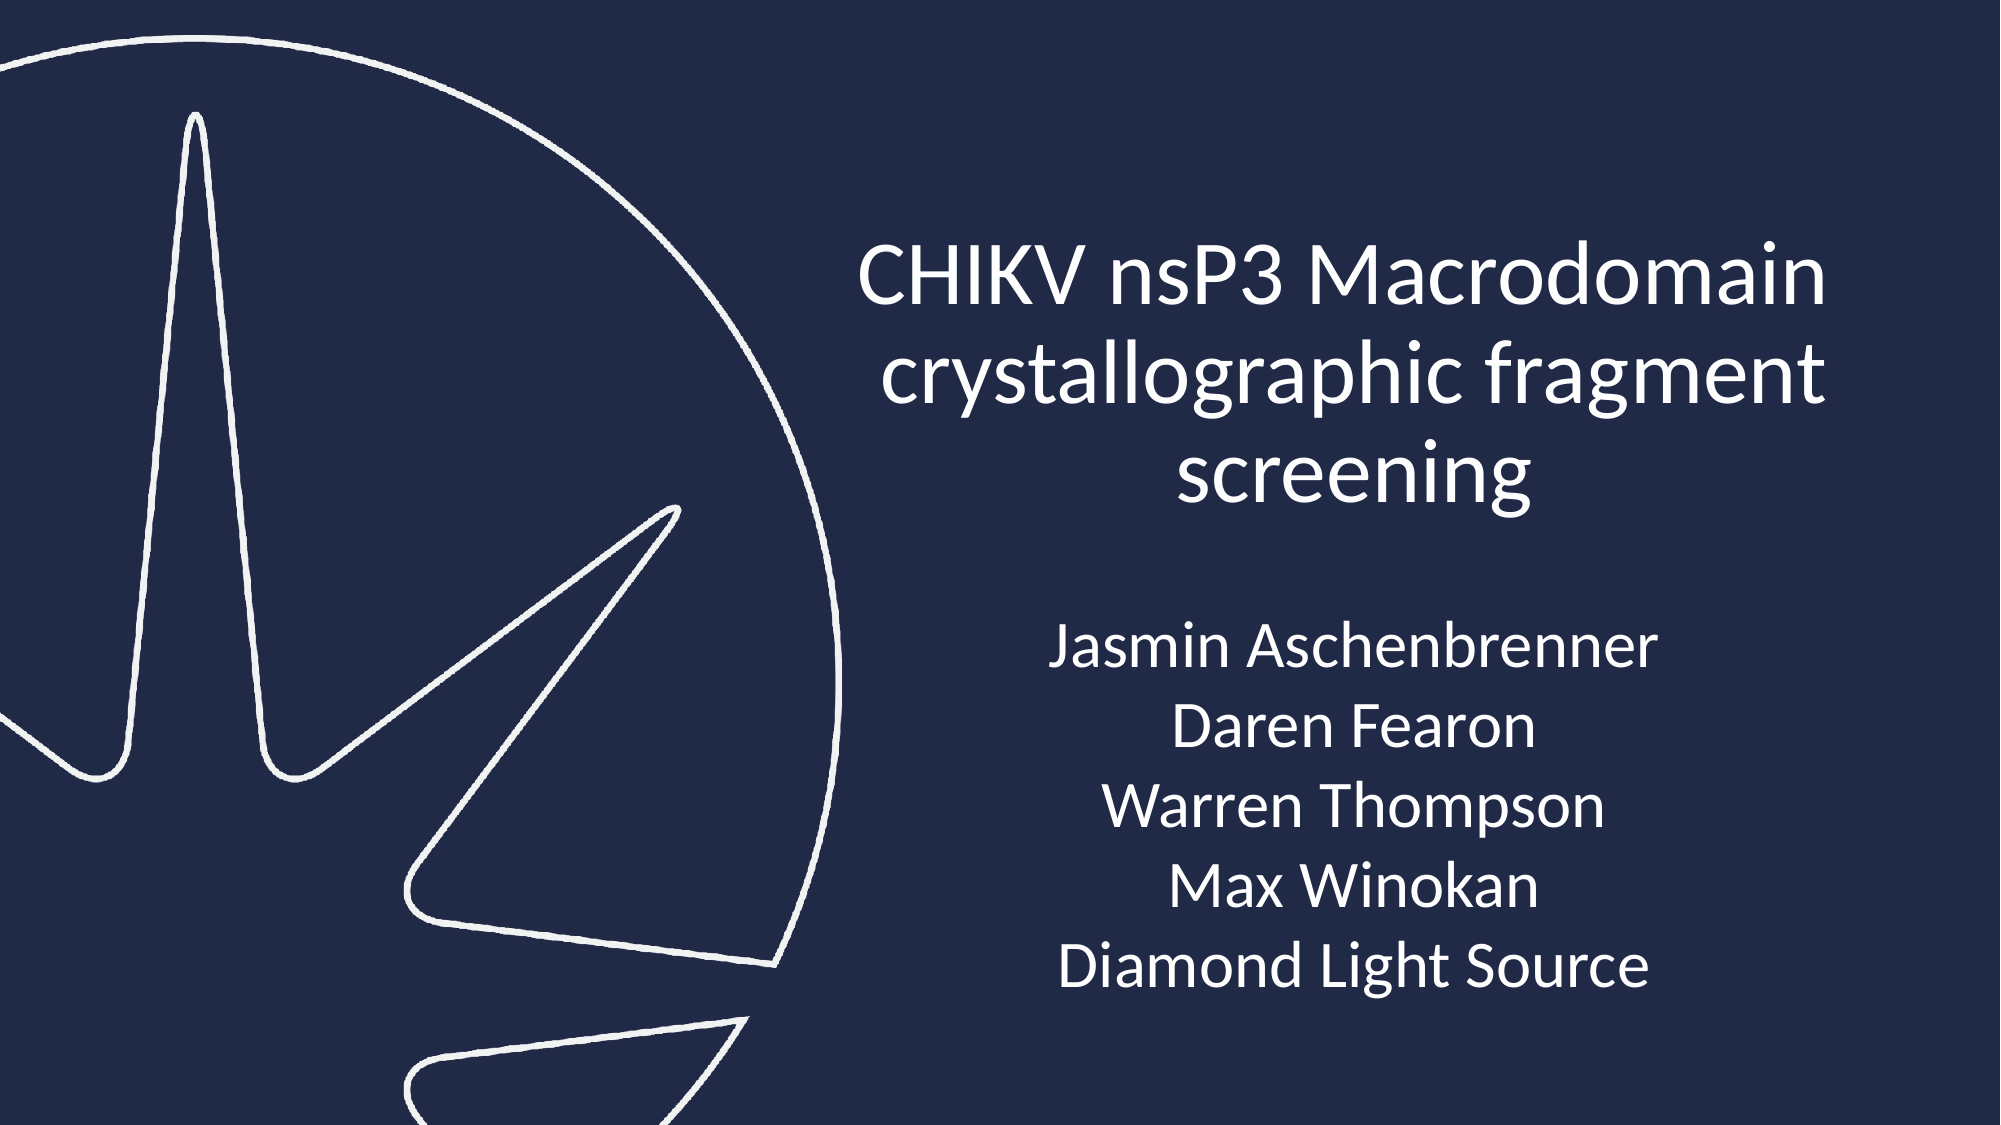

# CHIKV nsP3 Macrodomain crystallographic fragment screening
Jasmin Aschenbrenner
Daren Fearon
Warren Thompson
Max Winokan
Diamond Light Source